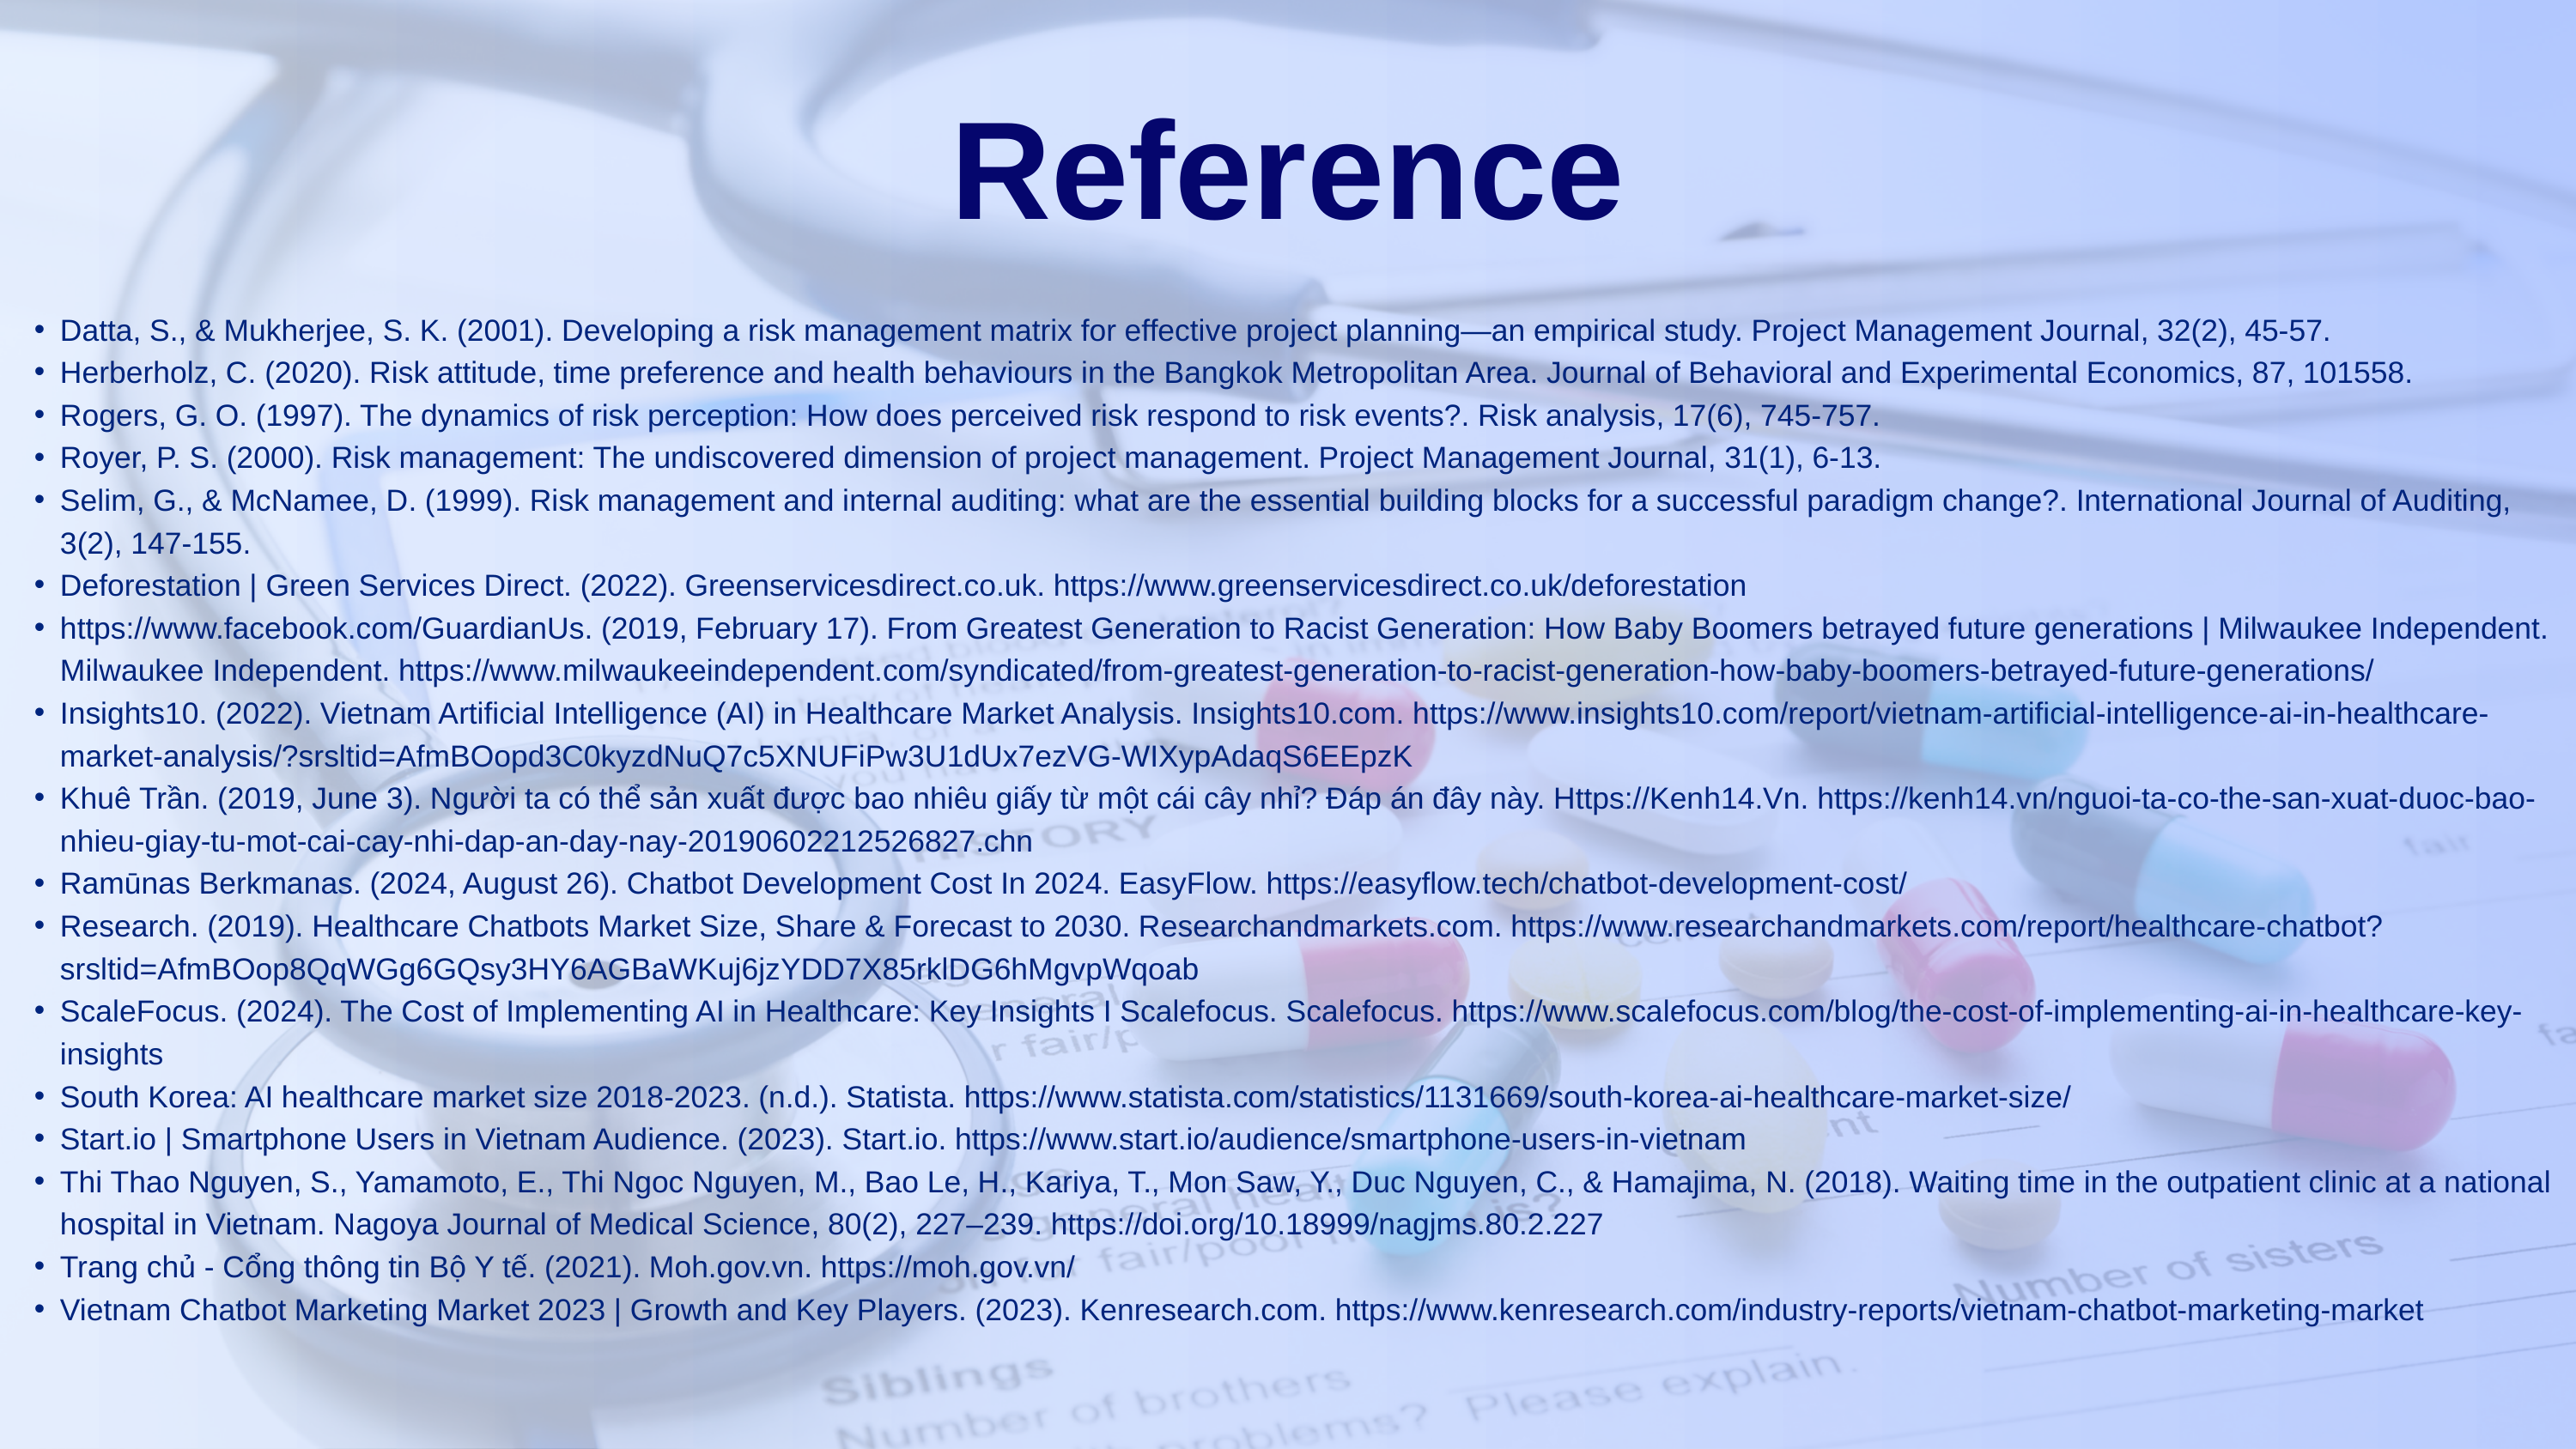

Reference
Datta, S., & Mukherjee, S. K. (2001). Developing a risk management matrix for effective project planning—an empirical study. Project Management Journal, 32(2), 45-57.
Herberholz, C. (2020). Risk attitude, time preference and health behaviours in the Bangkok Metropolitan Area. Journal of Behavioral and Experimental Economics, 87, 101558.
Rogers, G. O. (1997). The dynamics of risk perception: How does perceived risk respond to risk events?. Risk analysis, 17(6), 745-757.
Royer, P. S. (2000). Risk management: The undiscovered dimension of project management. Project Management Journal, 31(1), 6-13.
Selim, G., & McNamee, D. (1999). Risk management and internal auditing: what are the essential building blocks for a successful paradigm change?. International Journal of Auditing, 3(2), 147-155.
Deforestation | Green Services Direct. (2022). Greenservicesdirect.co.uk. https://www.greenservicesdirect.co.uk/deforestation
https://www.facebook.com/GuardianUs. (2019, February 17). From Greatest Generation to Racist Generation: How Baby Boomers betrayed future generations | Milwaukee Independent. Milwaukee Independent. https://www.milwaukeeindependent.com/syndicated/from-greatest-generation-to-racist-generation-how-baby-boomers-betrayed-future-generations/
Insights10. (2022). Vietnam Artificial Intelligence (AI) in Healthcare Market Analysis. Insights10.com. https://www.insights10.com/report/vietnam-artificial-intelligence-ai-in-healthcare-market-analysis/?srsltid=AfmBOopd3C0kyzdNuQ7c5XNUFiPw3U1dUx7ezVG-WIXypAdaqS6EEpzK
Khuê Trần. (2019, June 3). Người ta có thể sản xuất được bao nhiêu giấy từ một cái cây nhỉ? Đáp án đây này. Https://Kenh14.Vn. https://kenh14.vn/nguoi-ta-co-the-san-xuat-duoc-bao-nhieu-giay-tu-mot-cai-cay-nhi-dap-an-day-nay-20190602212526827.chn
Ramūnas Berkmanas. (2024, August 26). Chatbot Development Cost In 2024. EasyFlow. https://easyflow.tech/chatbot-development-cost/
Research. (2019). Healthcare Chatbots Market Size, Share & Forecast to 2030. Researchandmarkets.com. https://www.researchandmarkets.com/report/healthcare-chatbot?srsltid=AfmBOop8QqWGg6GQsy3HY6AGBaWKuj6jzYDD7X85rklDG6hMgvpWqoab
ScaleFocus. (2024). The Cost of Implementing AI in Healthcare: Key Insights I Scalefocus. Scalefocus. https://www.scalefocus.com/blog/the-cost-of-implementing-ai-in-healthcare-key-insights
South Korea: AI healthcare market size 2018-2023. (n.d.). Statista. https://www.statista.com/statistics/1131669/south-korea-ai-healthcare-market-size/
Start.io | Smartphone Users in Vietnam Audience. (2023). Start.io. https://www.start.io/audience/smartphone-users-in-vietnam
Thi Thao Nguyen, S., Yamamoto, E., Thi Ngoc Nguyen, M., Bao Le, H., Kariya, T., Mon Saw, Y., Duc Nguyen, C., & Hamajima, N. (2018). Waiting time in the outpatient clinic at a national hospital in Vietnam. Nagoya Journal of Medical Science, 80(2), 227–239. https://doi.org/10.18999/nagjms.80.2.227
Trang chủ - Cổng thông tin Bộ Y tế. (2021). Moh.gov.vn. https://moh.gov.vn/
Vietnam Chatbot Marketing Market 2023 | Growth and Key Players. (2023). Kenresearch.com. https://www.kenresearch.com/industry-reports/vietnam-chatbot-marketing-market